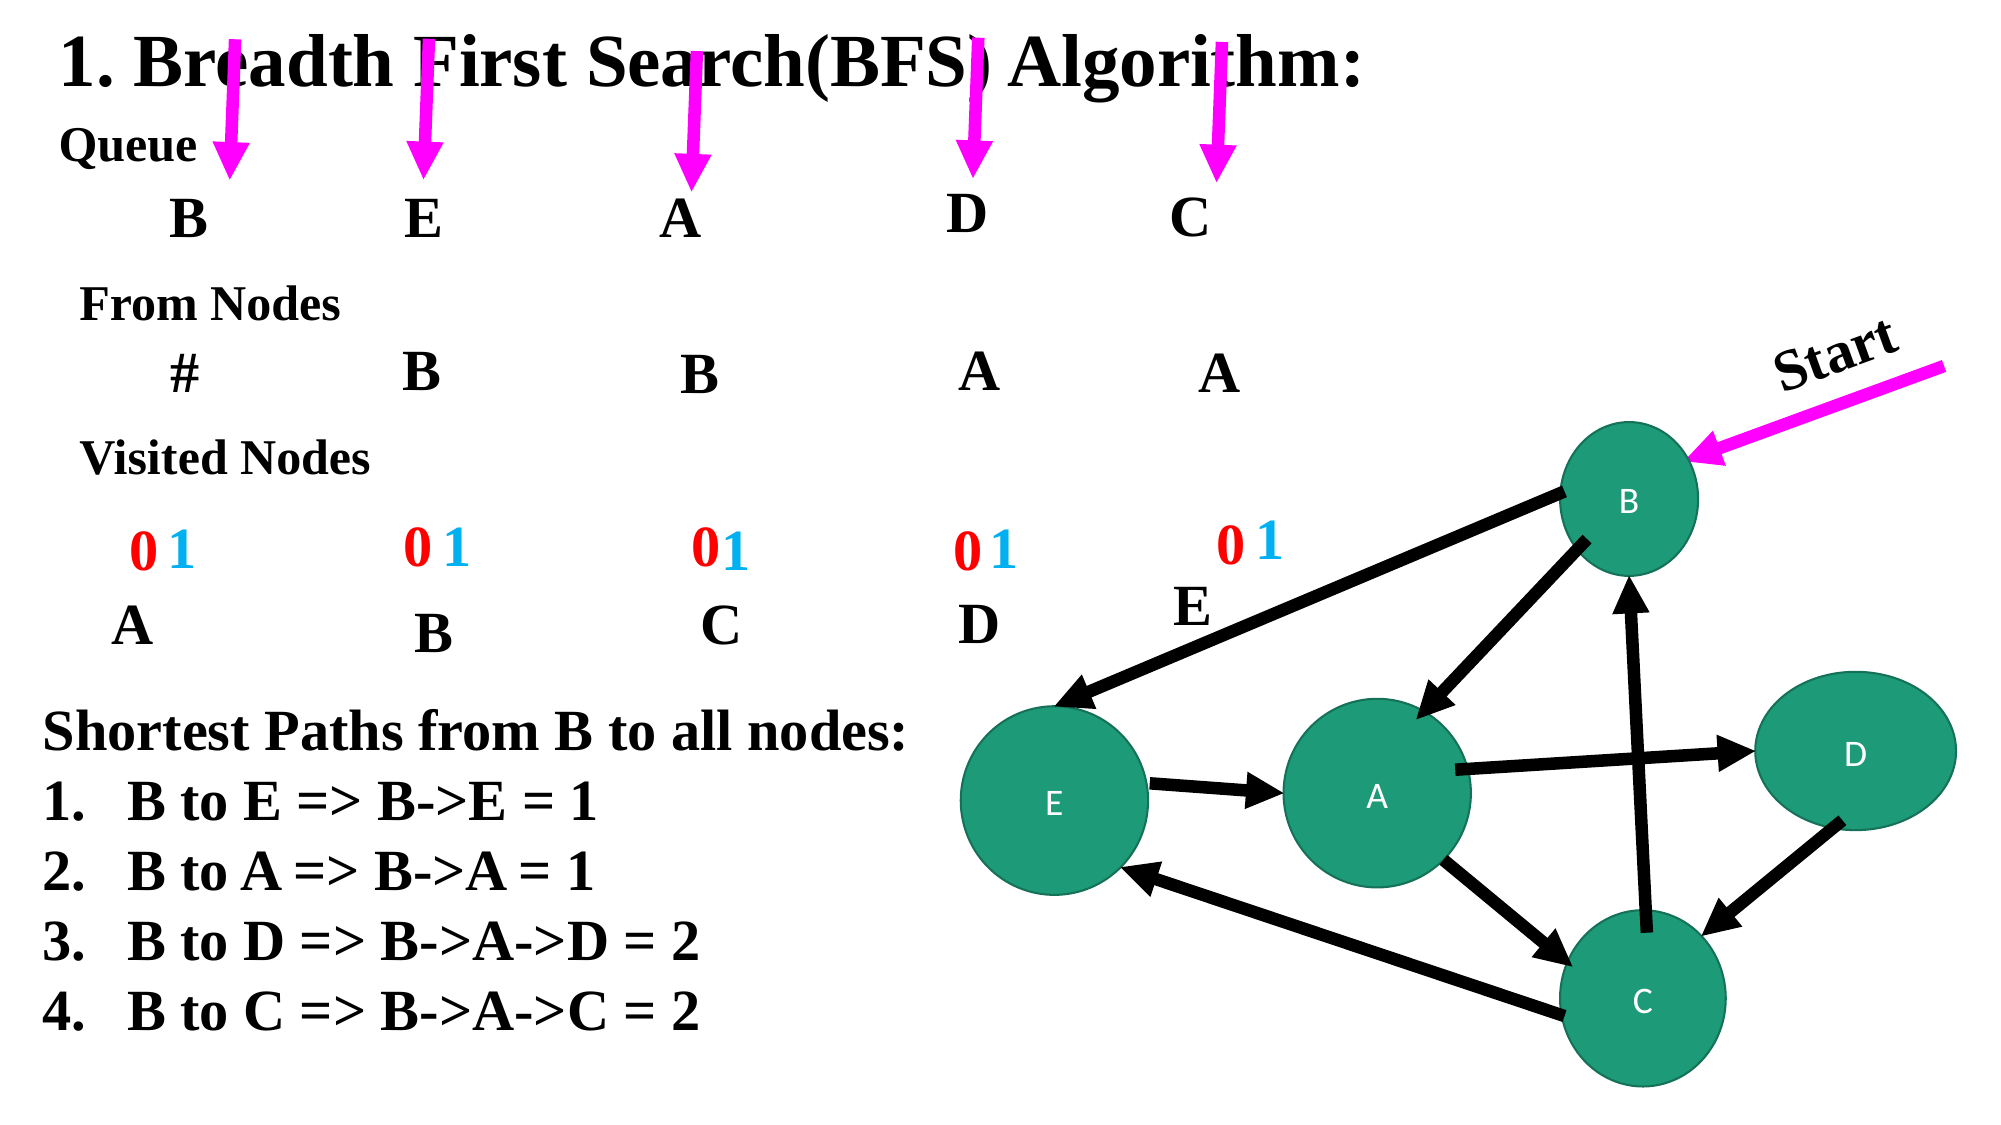

1. Breadth First Search(BFS) Algorithm:
Queue
D
C
A
E
B
|  |  |  |  |  |
| --- | --- | --- | --- | --- |
From Nodes
Start
B
D
A
C
E
B
A
A
#
B
|  |  |  |  |  |
| --- | --- | --- | --- | --- |
Visited Nodes

1
0
0
1
0
1
1
0
1
0
|  |  |  |  |  |
| --- | --- | --- | --- | --- |
E
D
A
C
B
Shortest Paths from B to all nodes:
B to E => B->E = 1
B to A => B->A = 1
B to D => B->A->D = 2
B to C => B->A->C = 2